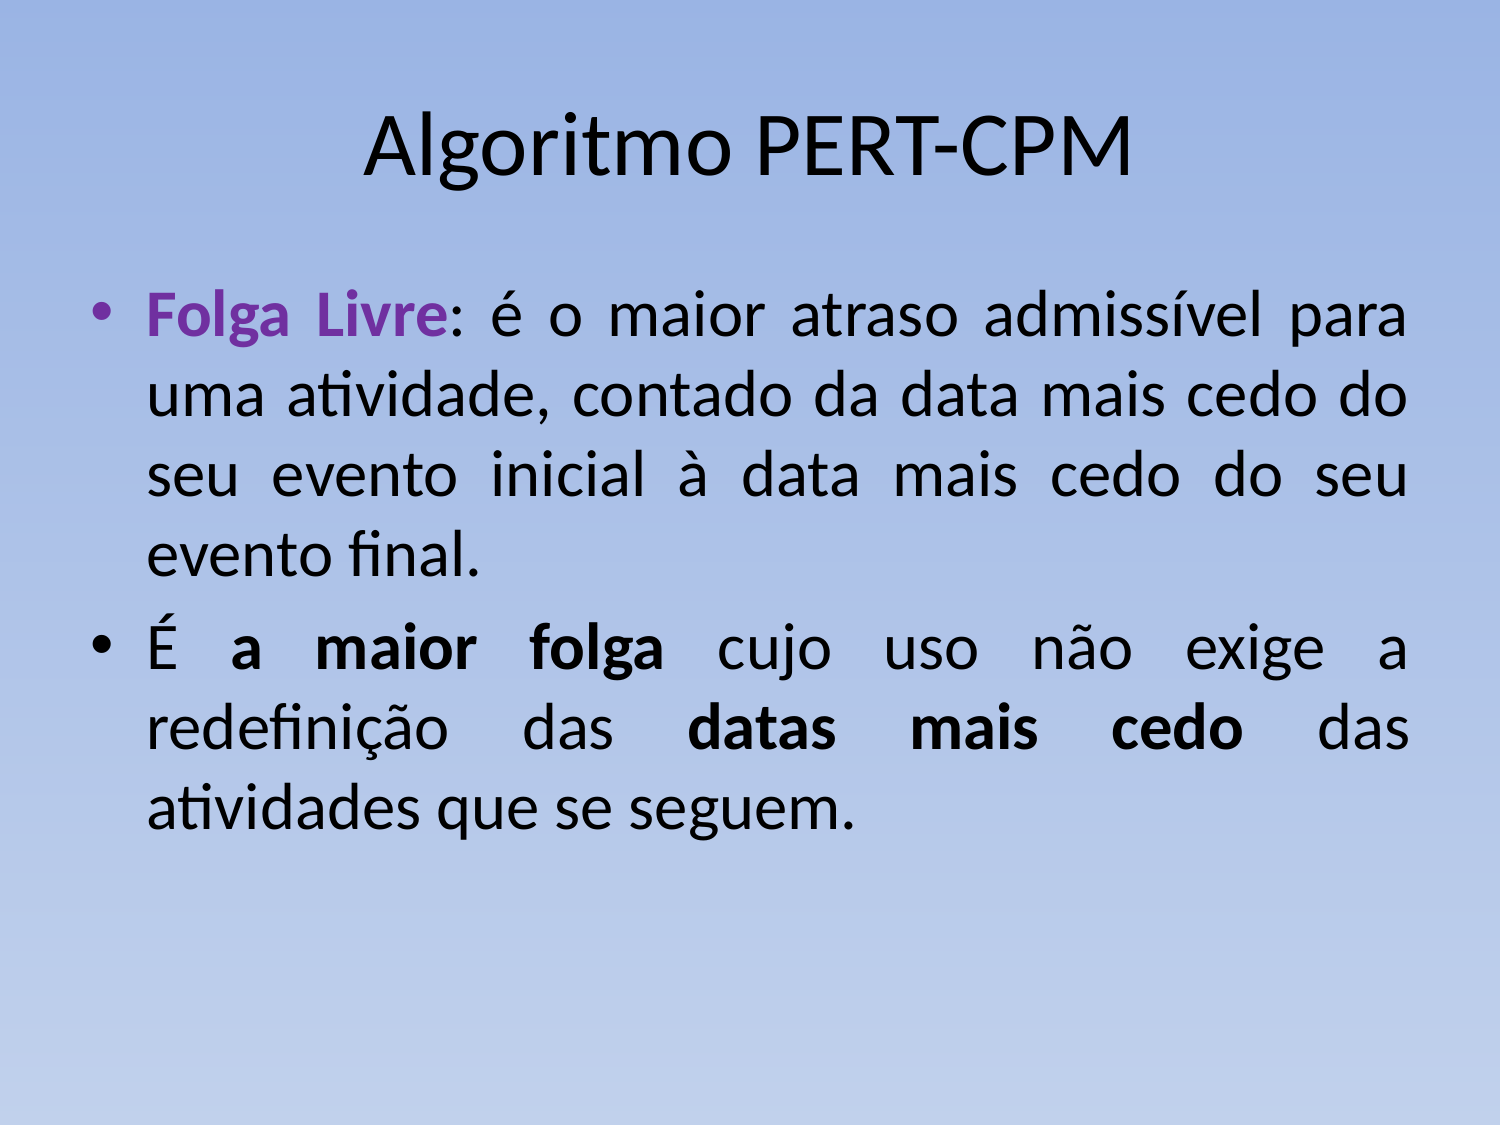

# Algoritmo PERT-CPM
Folga Livre: é o maior atraso admissível para uma atividade, contado da data mais cedo do seu evento inicial à data mais cedo do seu evento final.
É a maior folga cujo uso não exige a redefinição das datas mais cedo das atividades que se seguem.